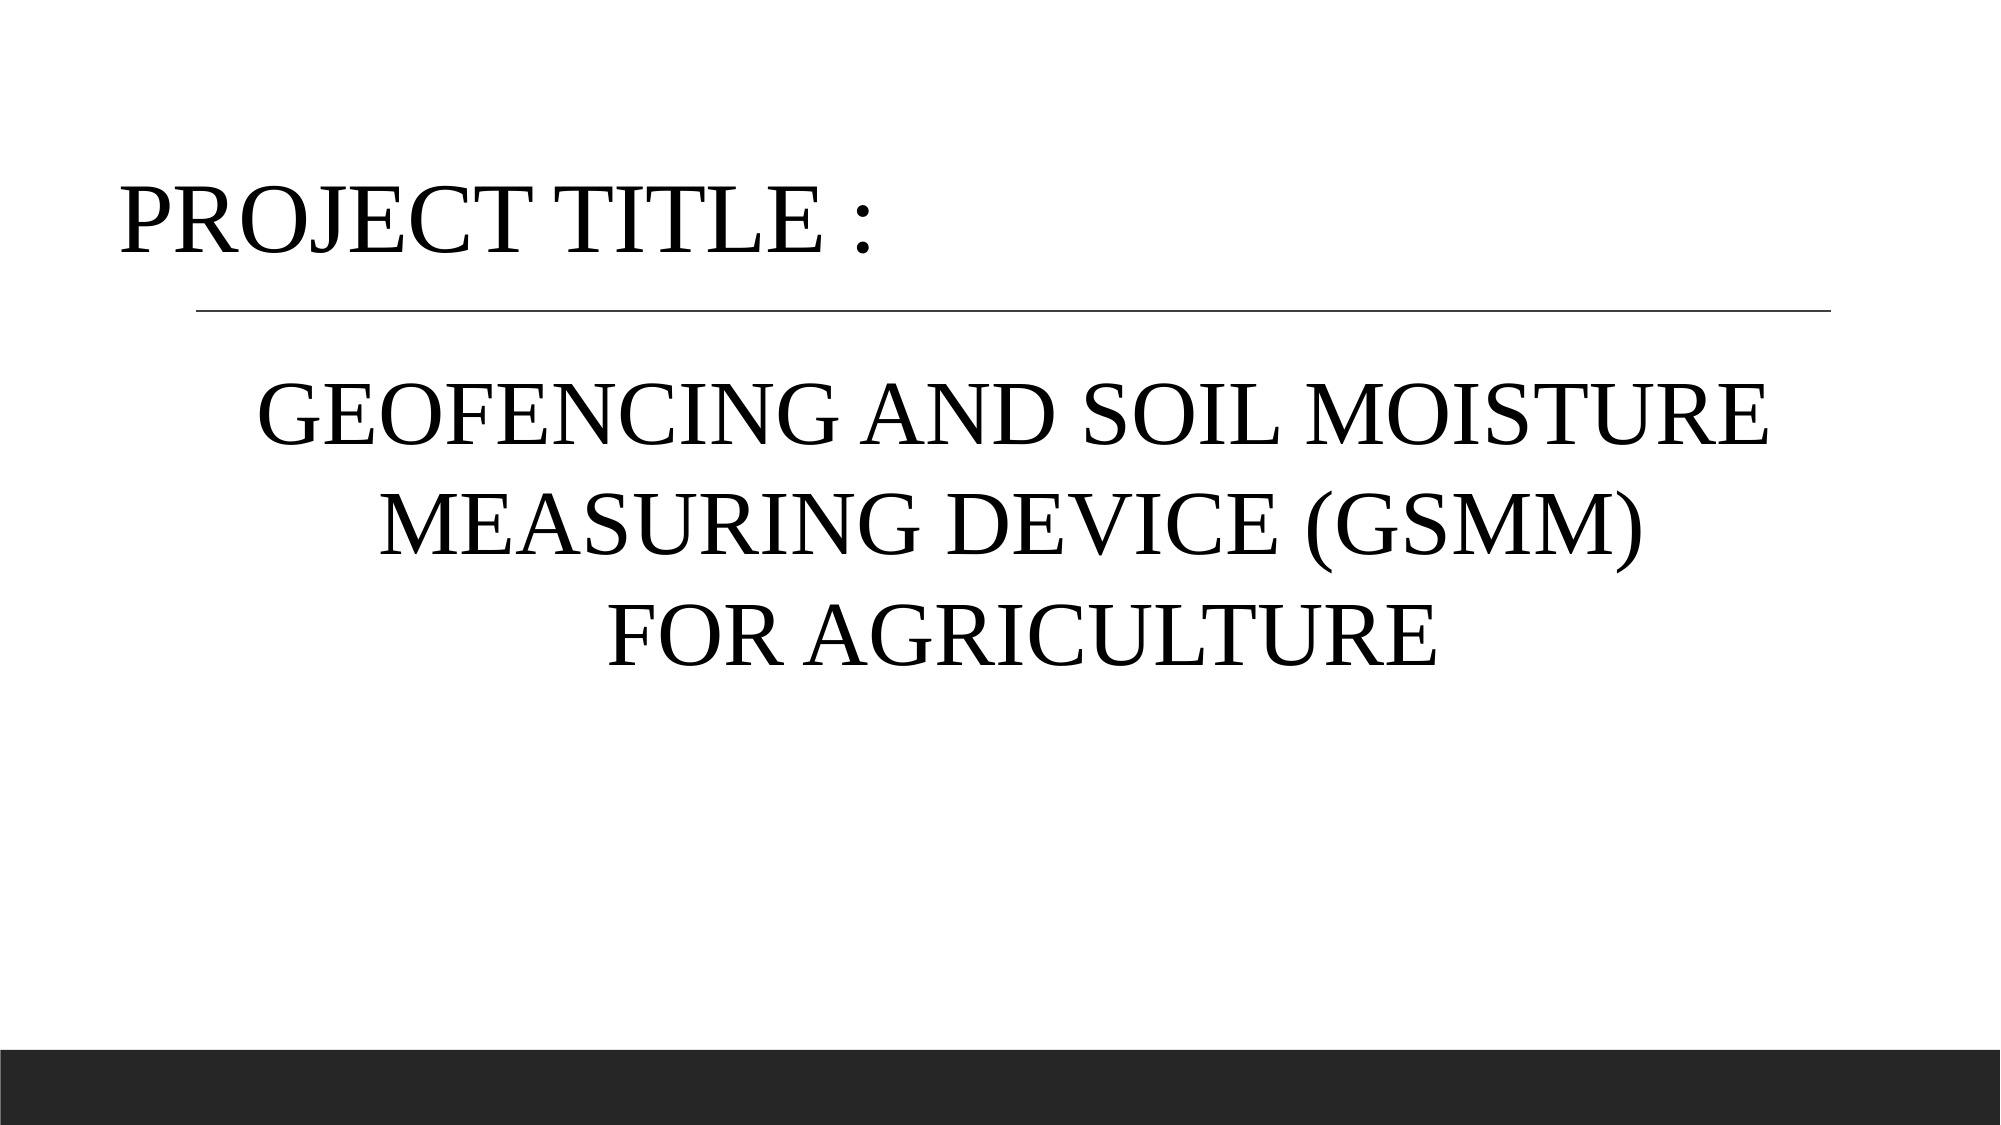

# PROJECT TITLE :
GEOFENCING AND SOIL MOISTURE MEASURING DEVICE (GSMM)
 FOR AGRICULTURE